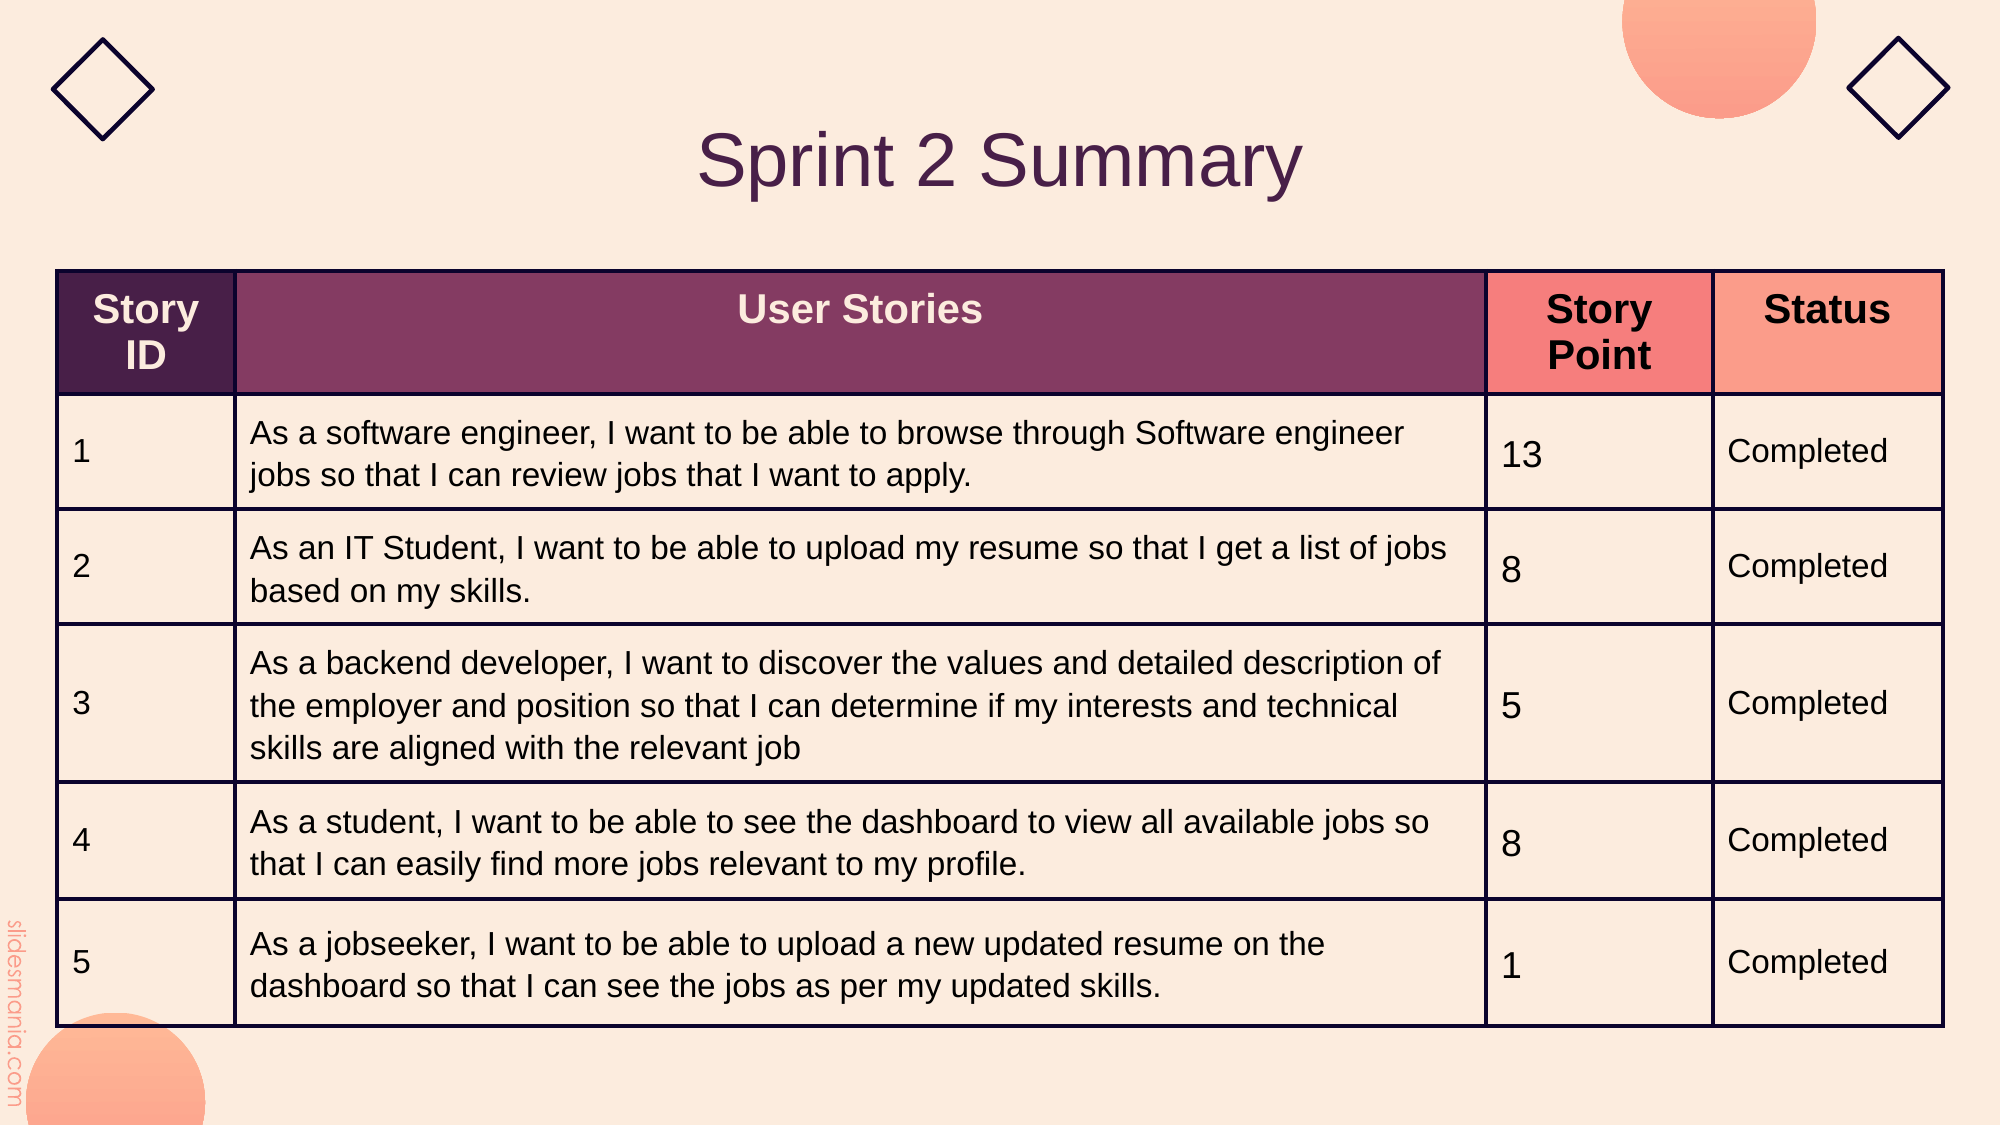

# Sprint 2 Summary
| Story ID | User Stories | Story Point | Status |
| --- | --- | --- | --- |
| 1 | As a software engineer, I want to be able to browse through Software engineer jobs so that I can review jobs that I want to apply. | 13 | Completed |
| 2 | As an IT Student, I want to be able to upload my resume so that I get a list of jobs based on my skills. | 8 | Completed |
| 3 | As a backend developer, I want to discover the values and detailed description of the employer and position so that I can determine if my interests and technical skills are aligned with the relevant job | 5 | Completed |
| 4 | As a student, I want to be able to see the dashboard to view all available jobs so that I can easily find more jobs relevant to my profile. | 8 | Completed |
| 5 | As a jobseeker, I want to be able to upload a new updated resume on the dashboard so that I can see the jobs as per my updated skills. | 1 | Completed |